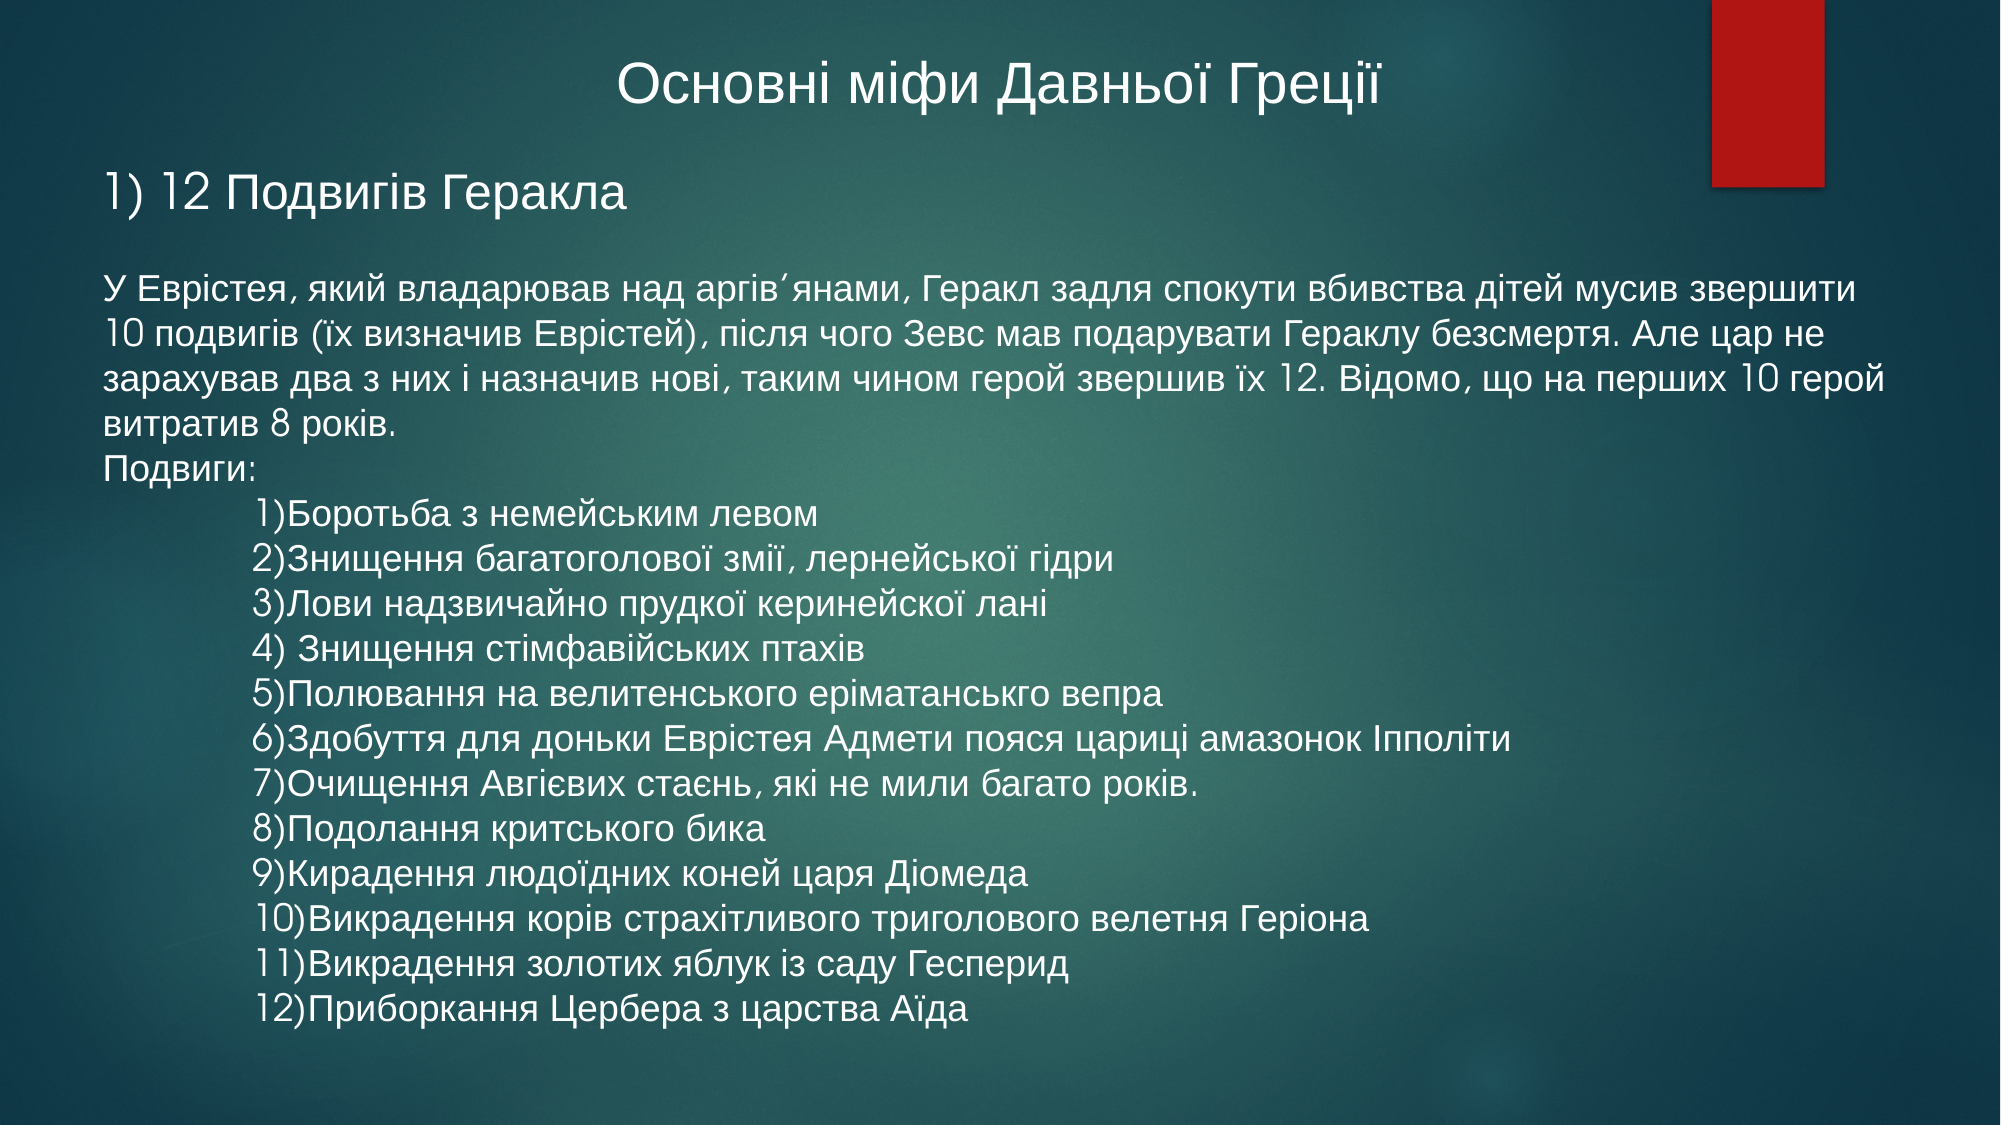

Основні міфи Давньої Греції
12 Подвигів Геракла
У Еврістея, який владарював над аргів’янами, Геракл задля спокути вбивства дітей мусив звершити 10 подвигів (їх визначив Еврістей), після чого Зевс мав подарувати Гераклу безсмертя. Але цар не зарахував два з них і назначив нові, таким чином герой звершив їх 12. Відомо, що на перших 10 герой витратив 8 років.
Подвиги:
	1)Боротьба з немейським левом
	2)Знищення багатоголової змії, лернейської гідри
	3)Лови надзвичайно прудкої керинейскої лані
	4) Знищення стімфавійських птахів
	5)Полювання на велитенського еріматанськго вепра
	6)Здобуття для доньки Еврістея Адмети пояся цариці амазонок Іпполіти
	7)Очищення Авгієвих стаєнь, які не мили багато років.
	8)Подолання критського бика
	9)Кирадення людоїдних коней царя Діомеда
	10)Викрадення корів страхітливого триголового велетня Геріона
	11)Викрадення золотих яблук із саду Гесперид
	12)Приборкання Цербера з царства Аїда